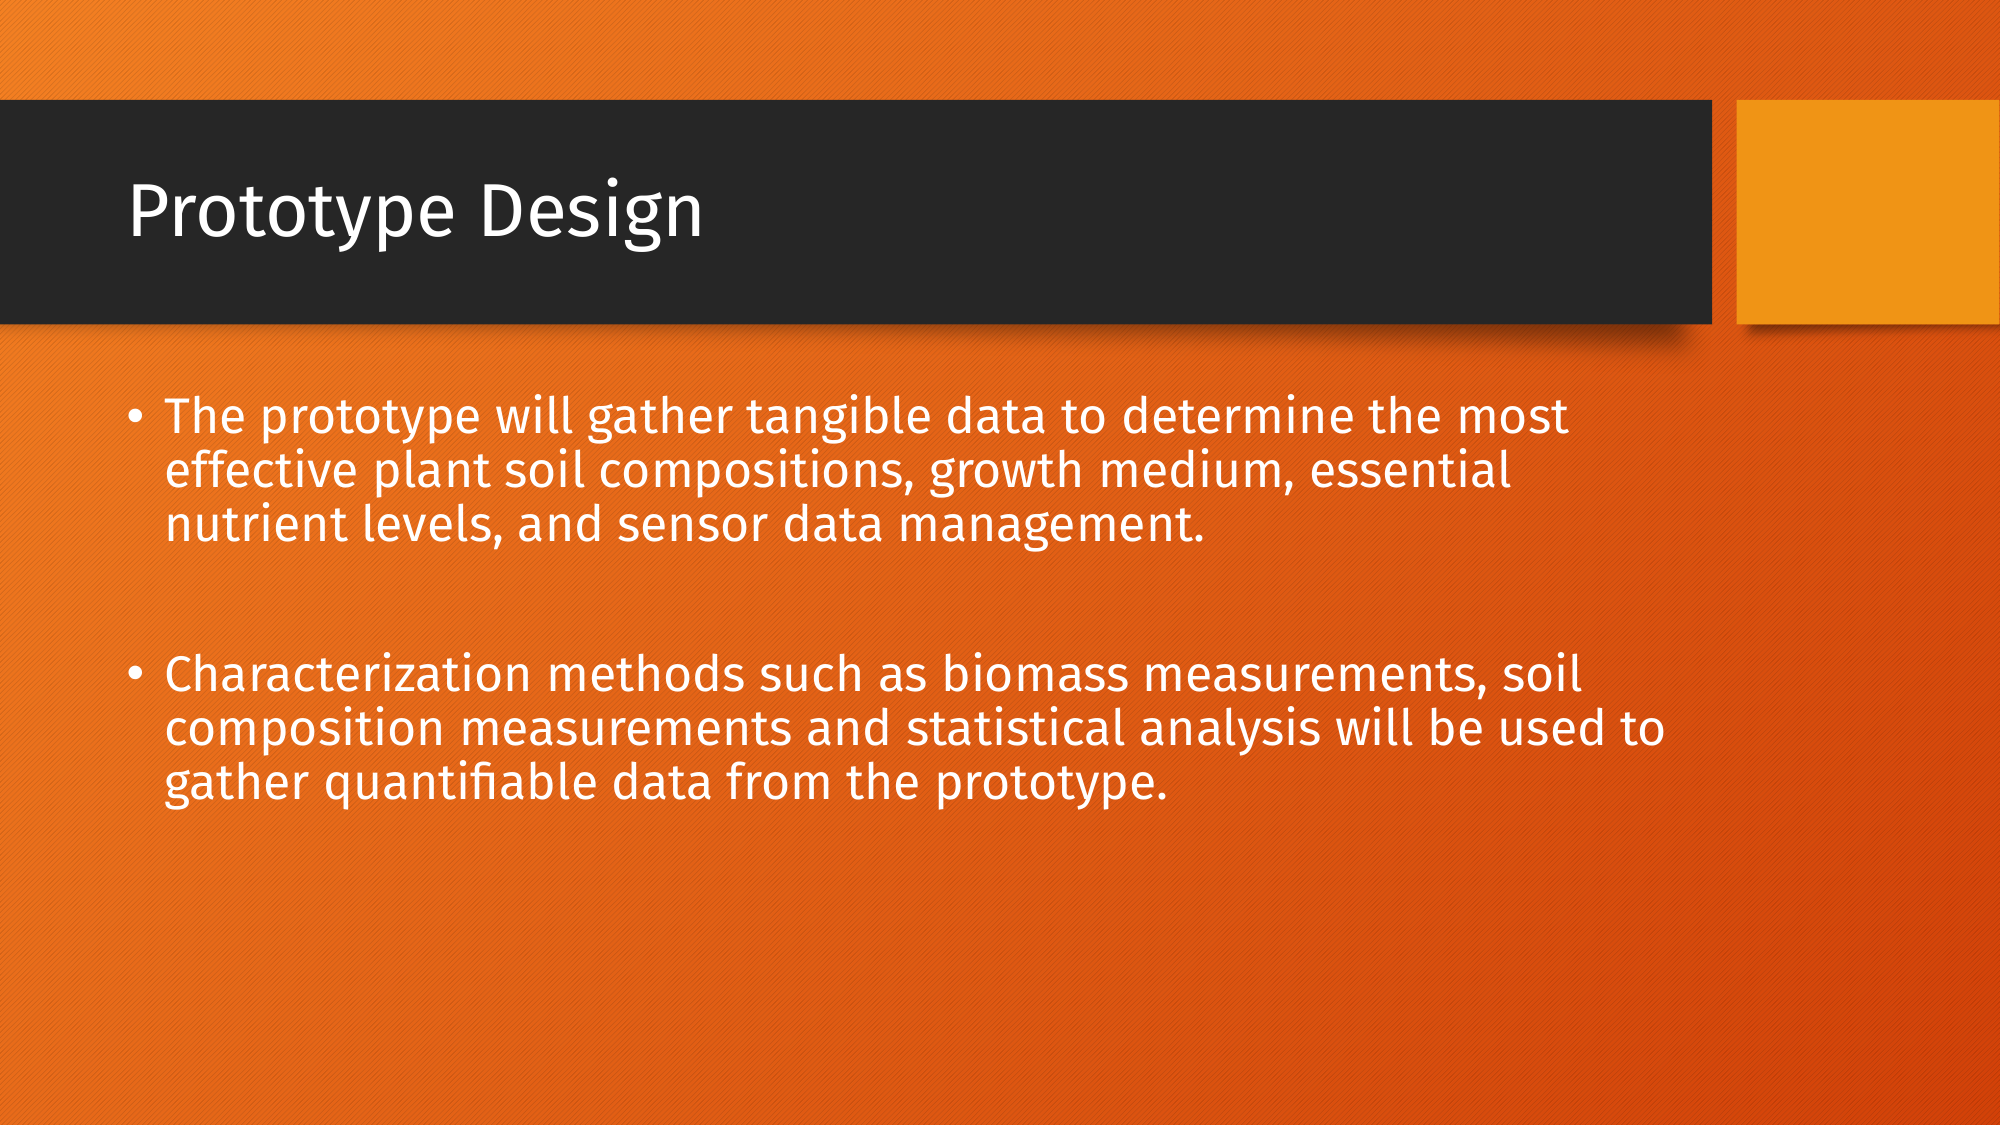

# Prototype Design
The prototype will gather tangible data to determine the most effective plant soil compositions, growth medium, essential nutrient levels, and sensor data management.

Characterization methods such as biomass measurements, soil composition measurements and statistical analysis will be used to gather quantifiable data from the prototype.